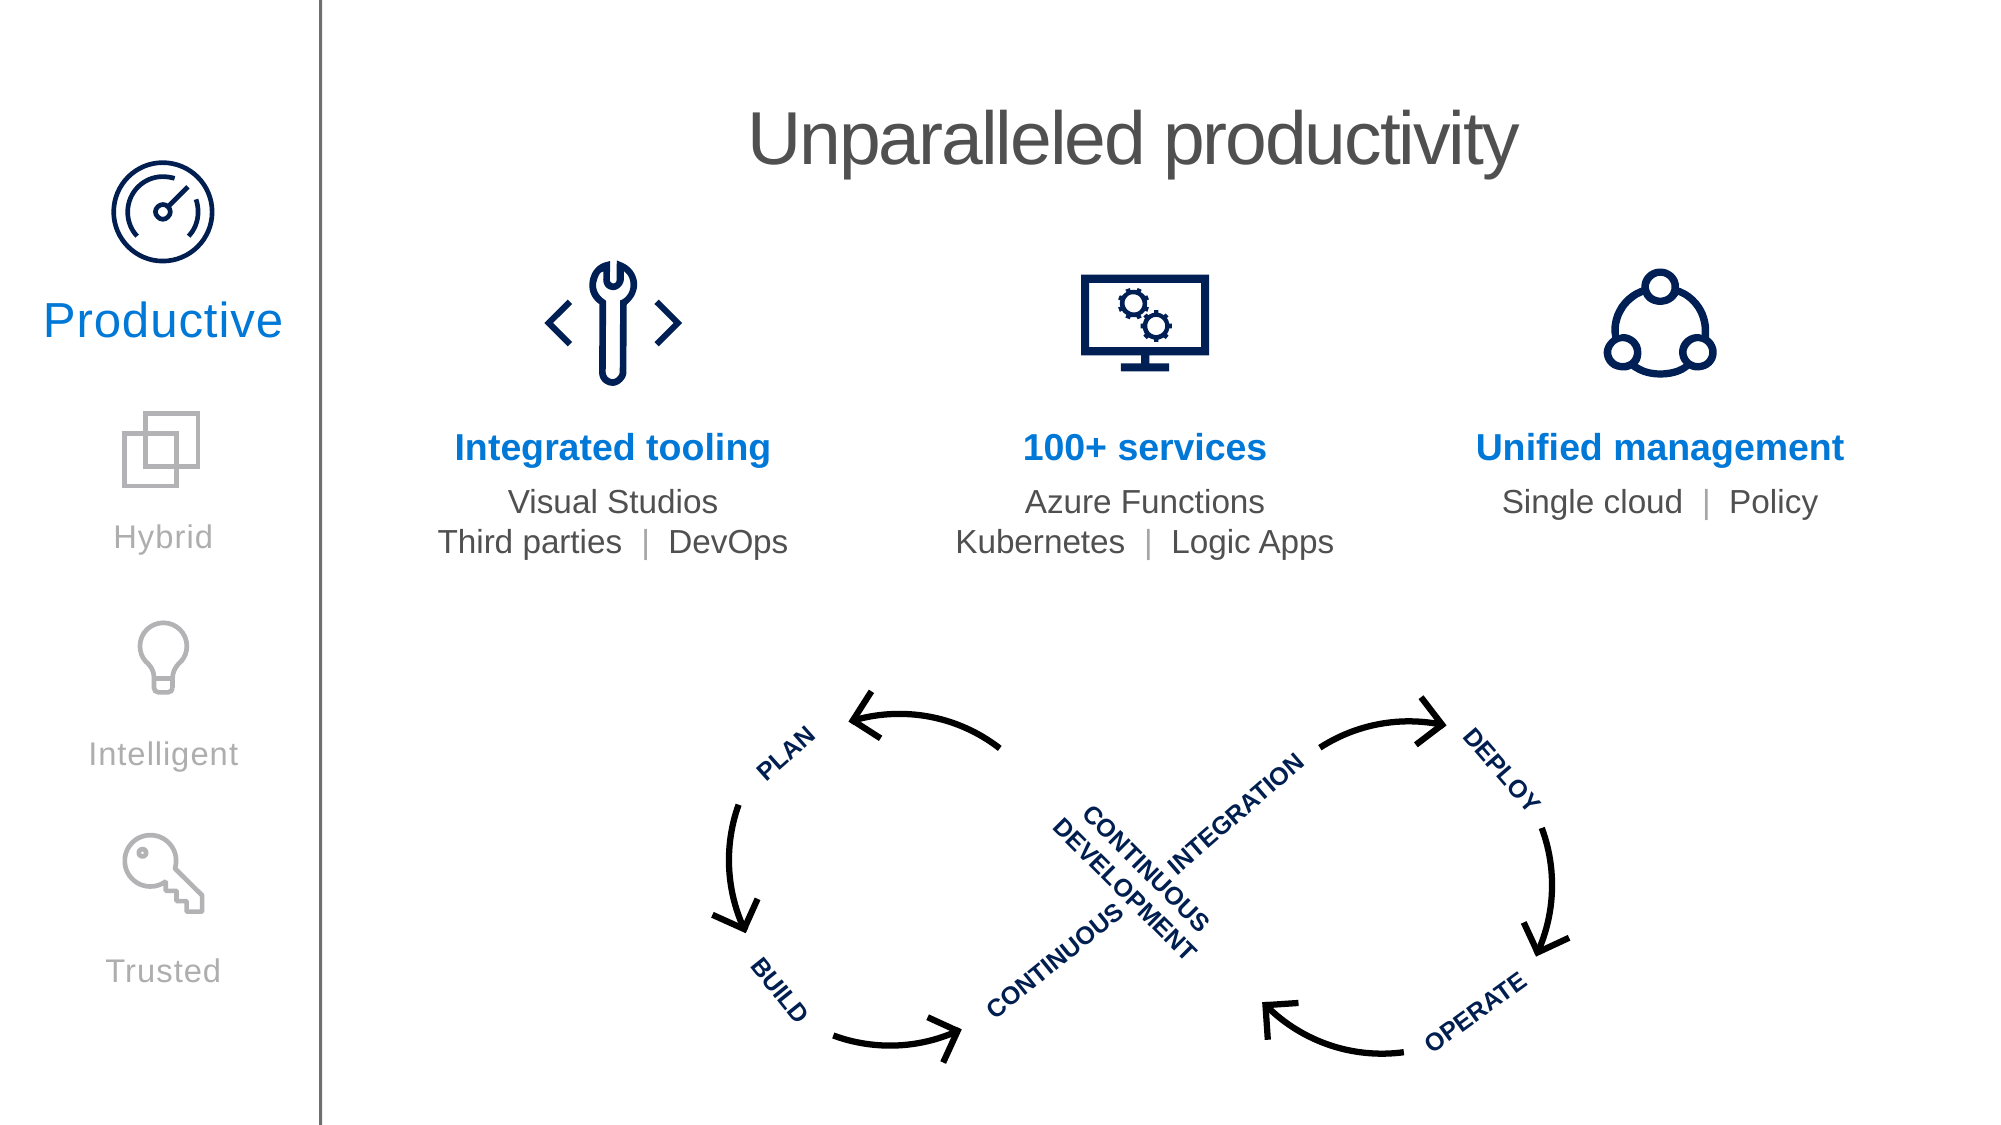

Unparalleled productivity

Productive

Integrated tooling
Visual Studios
Third parties  |  DevOps
100+ services
Azure Functions
Kubernetes  |  Logic Apps
Unified management
Single cloud  |  Policy

Hybrid

PLAN

DEPLOY
INTEGRATION
CONTINUOUS DEVELOPMENT
CONTINUOUS
BUILD
OPERATE
Intelligent

Trusted